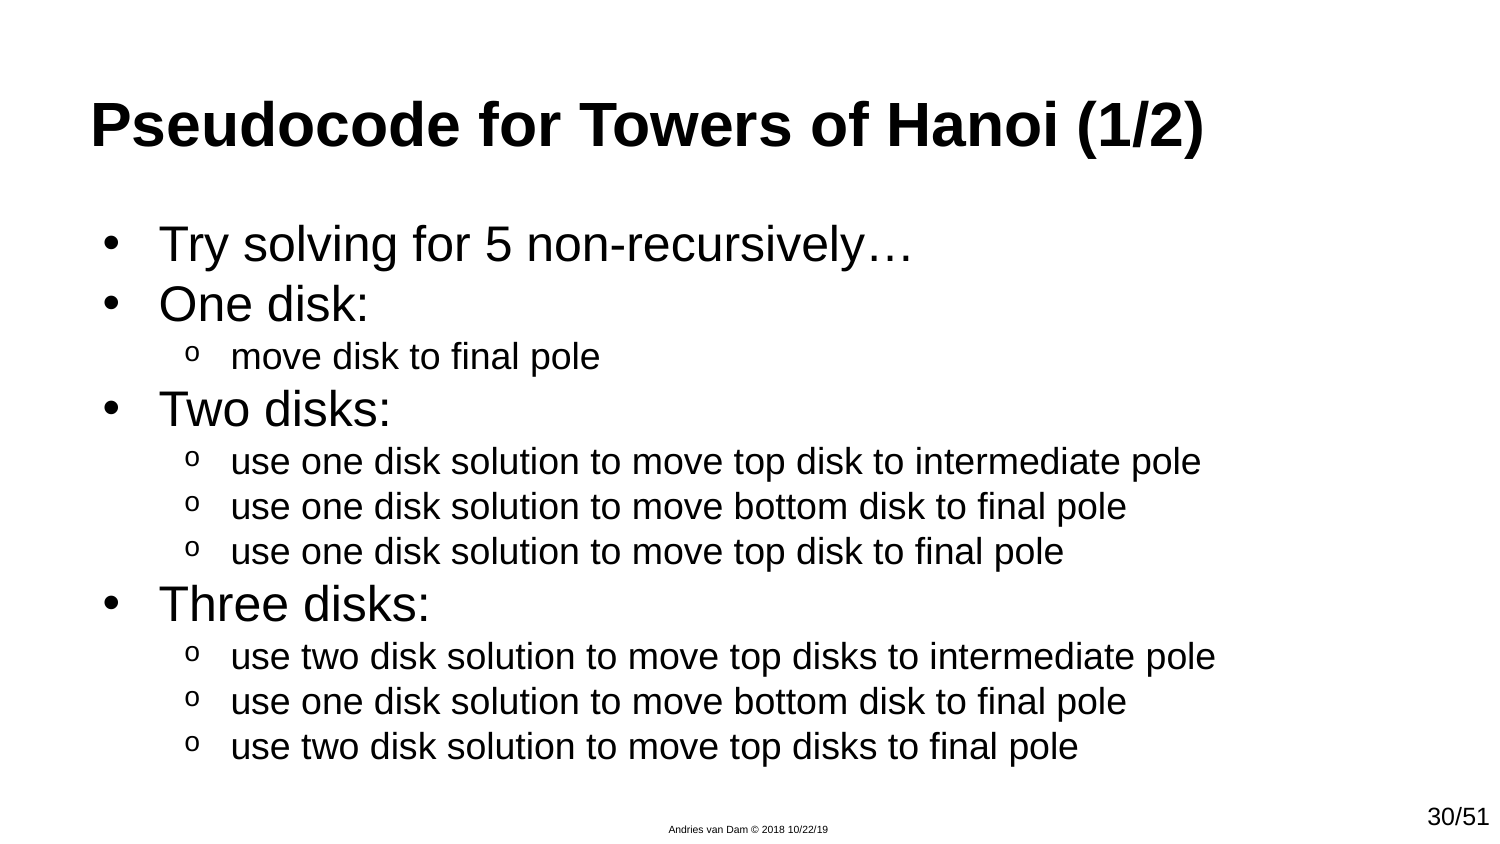

# Pseudocode for Towers of Hanoi (1/2)
Try solving for 5 non-recursively…
One disk:
move disk to final pole
Two disks:
use one disk solution to move top disk to intermediate pole
use one disk solution to move bottom disk to final pole
use one disk solution to move top disk to final pole
Three disks:
use two disk solution to move top disks to intermediate pole
use one disk solution to move bottom disk to final pole
use two disk solution to move top disks to final pole